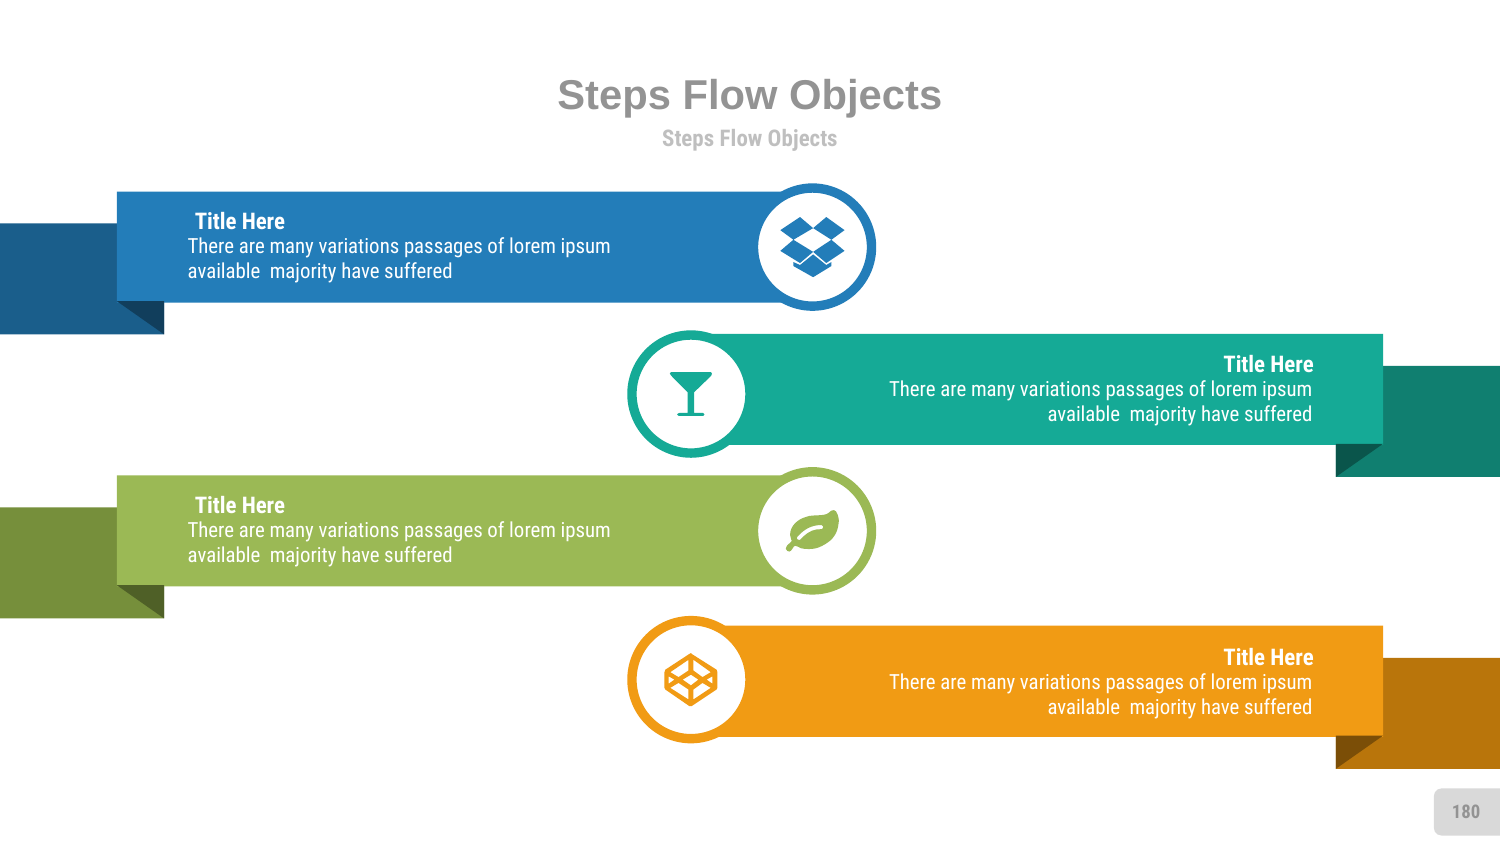

# Steps Flow Objects
Steps Flow Objects

Title Here
There are many variations passages of lorem ipsum available  majority have suffered

Title Here
There are many variations passages of lorem ipsum available  majority have suffered

Title Here
There are many variations passages of lorem ipsum available  majority have suffered

Title Here
There are many variations passages of lorem ipsum available  majority have suffered
180